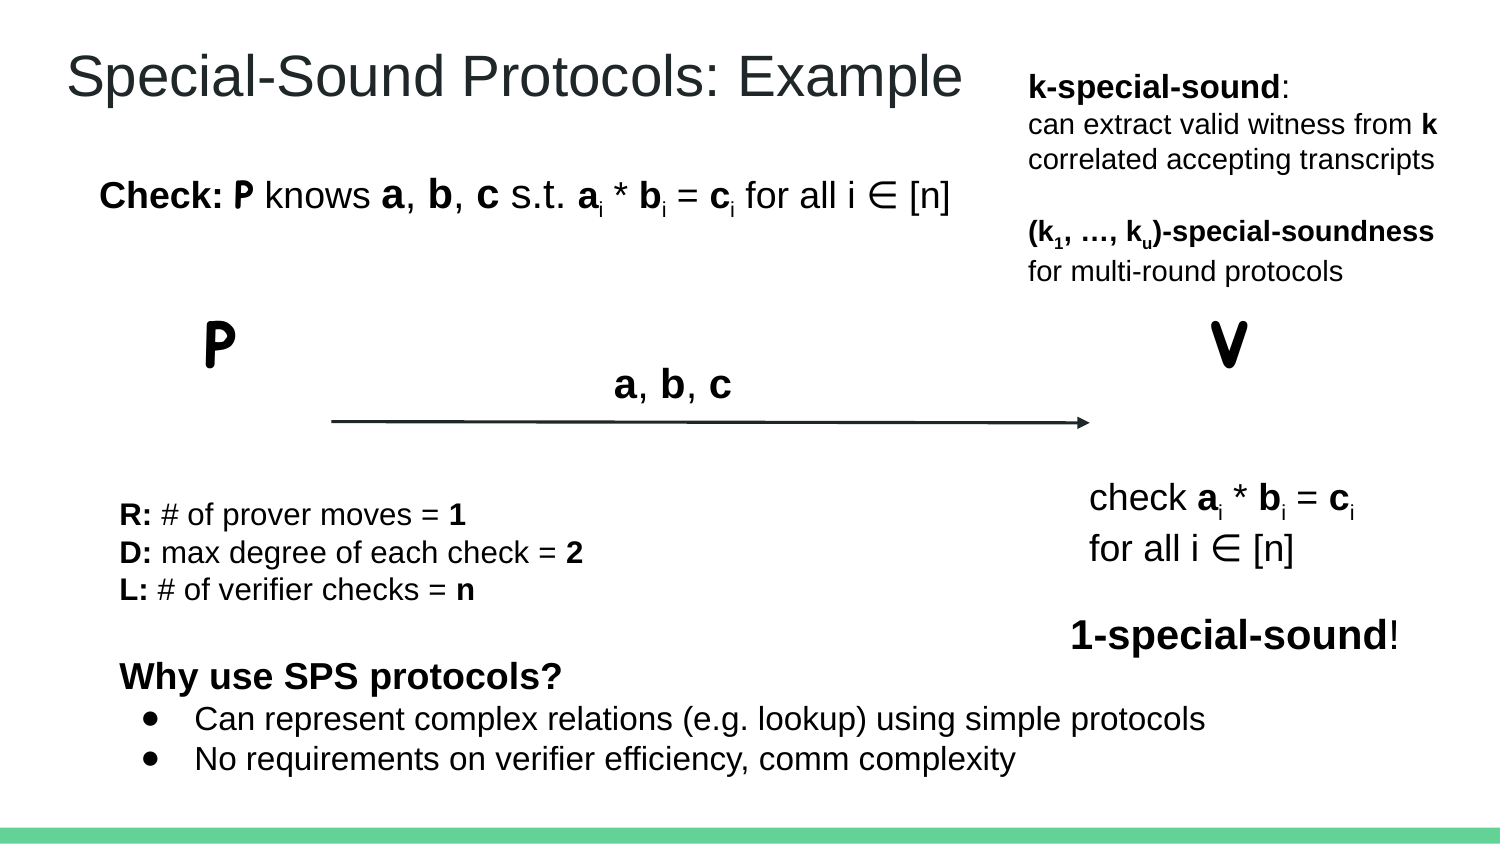

# Special-Sound Protocols: Example
k-special-sound:
can extract valid witness from k correlated accepting transcripts
Check: P knows a, b, c s.t. ai * bi = ci for all i ∈ [n]
(k1, …, ku)-special-soundness
for multi-round protocols
P
V
a, b, c
check ai * bi = ci
for all i ∈ [n]
R: # of prover moves = 1
D: max degree of each check = 2
L: # of verifier checks = n
1-special-sound!
Why use SPS protocols?
Can represent complex relations (e.g. lookup) using simple protocols
No requirements on verifier efficiency, comm complexity